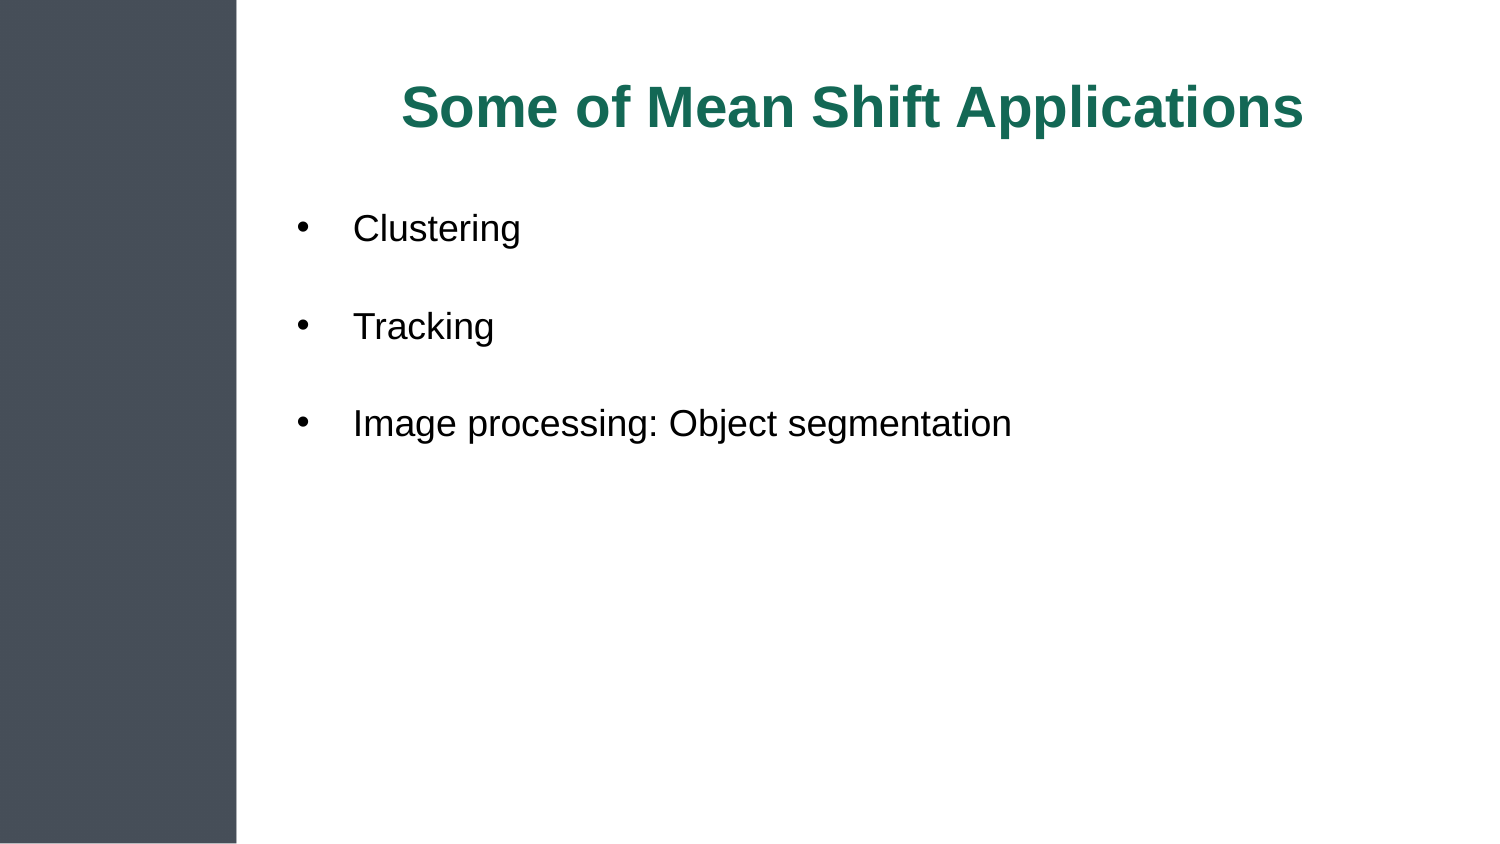

# Some of Mean Shift Applications
Clustering
Tracking
Image processing: Object segmentation